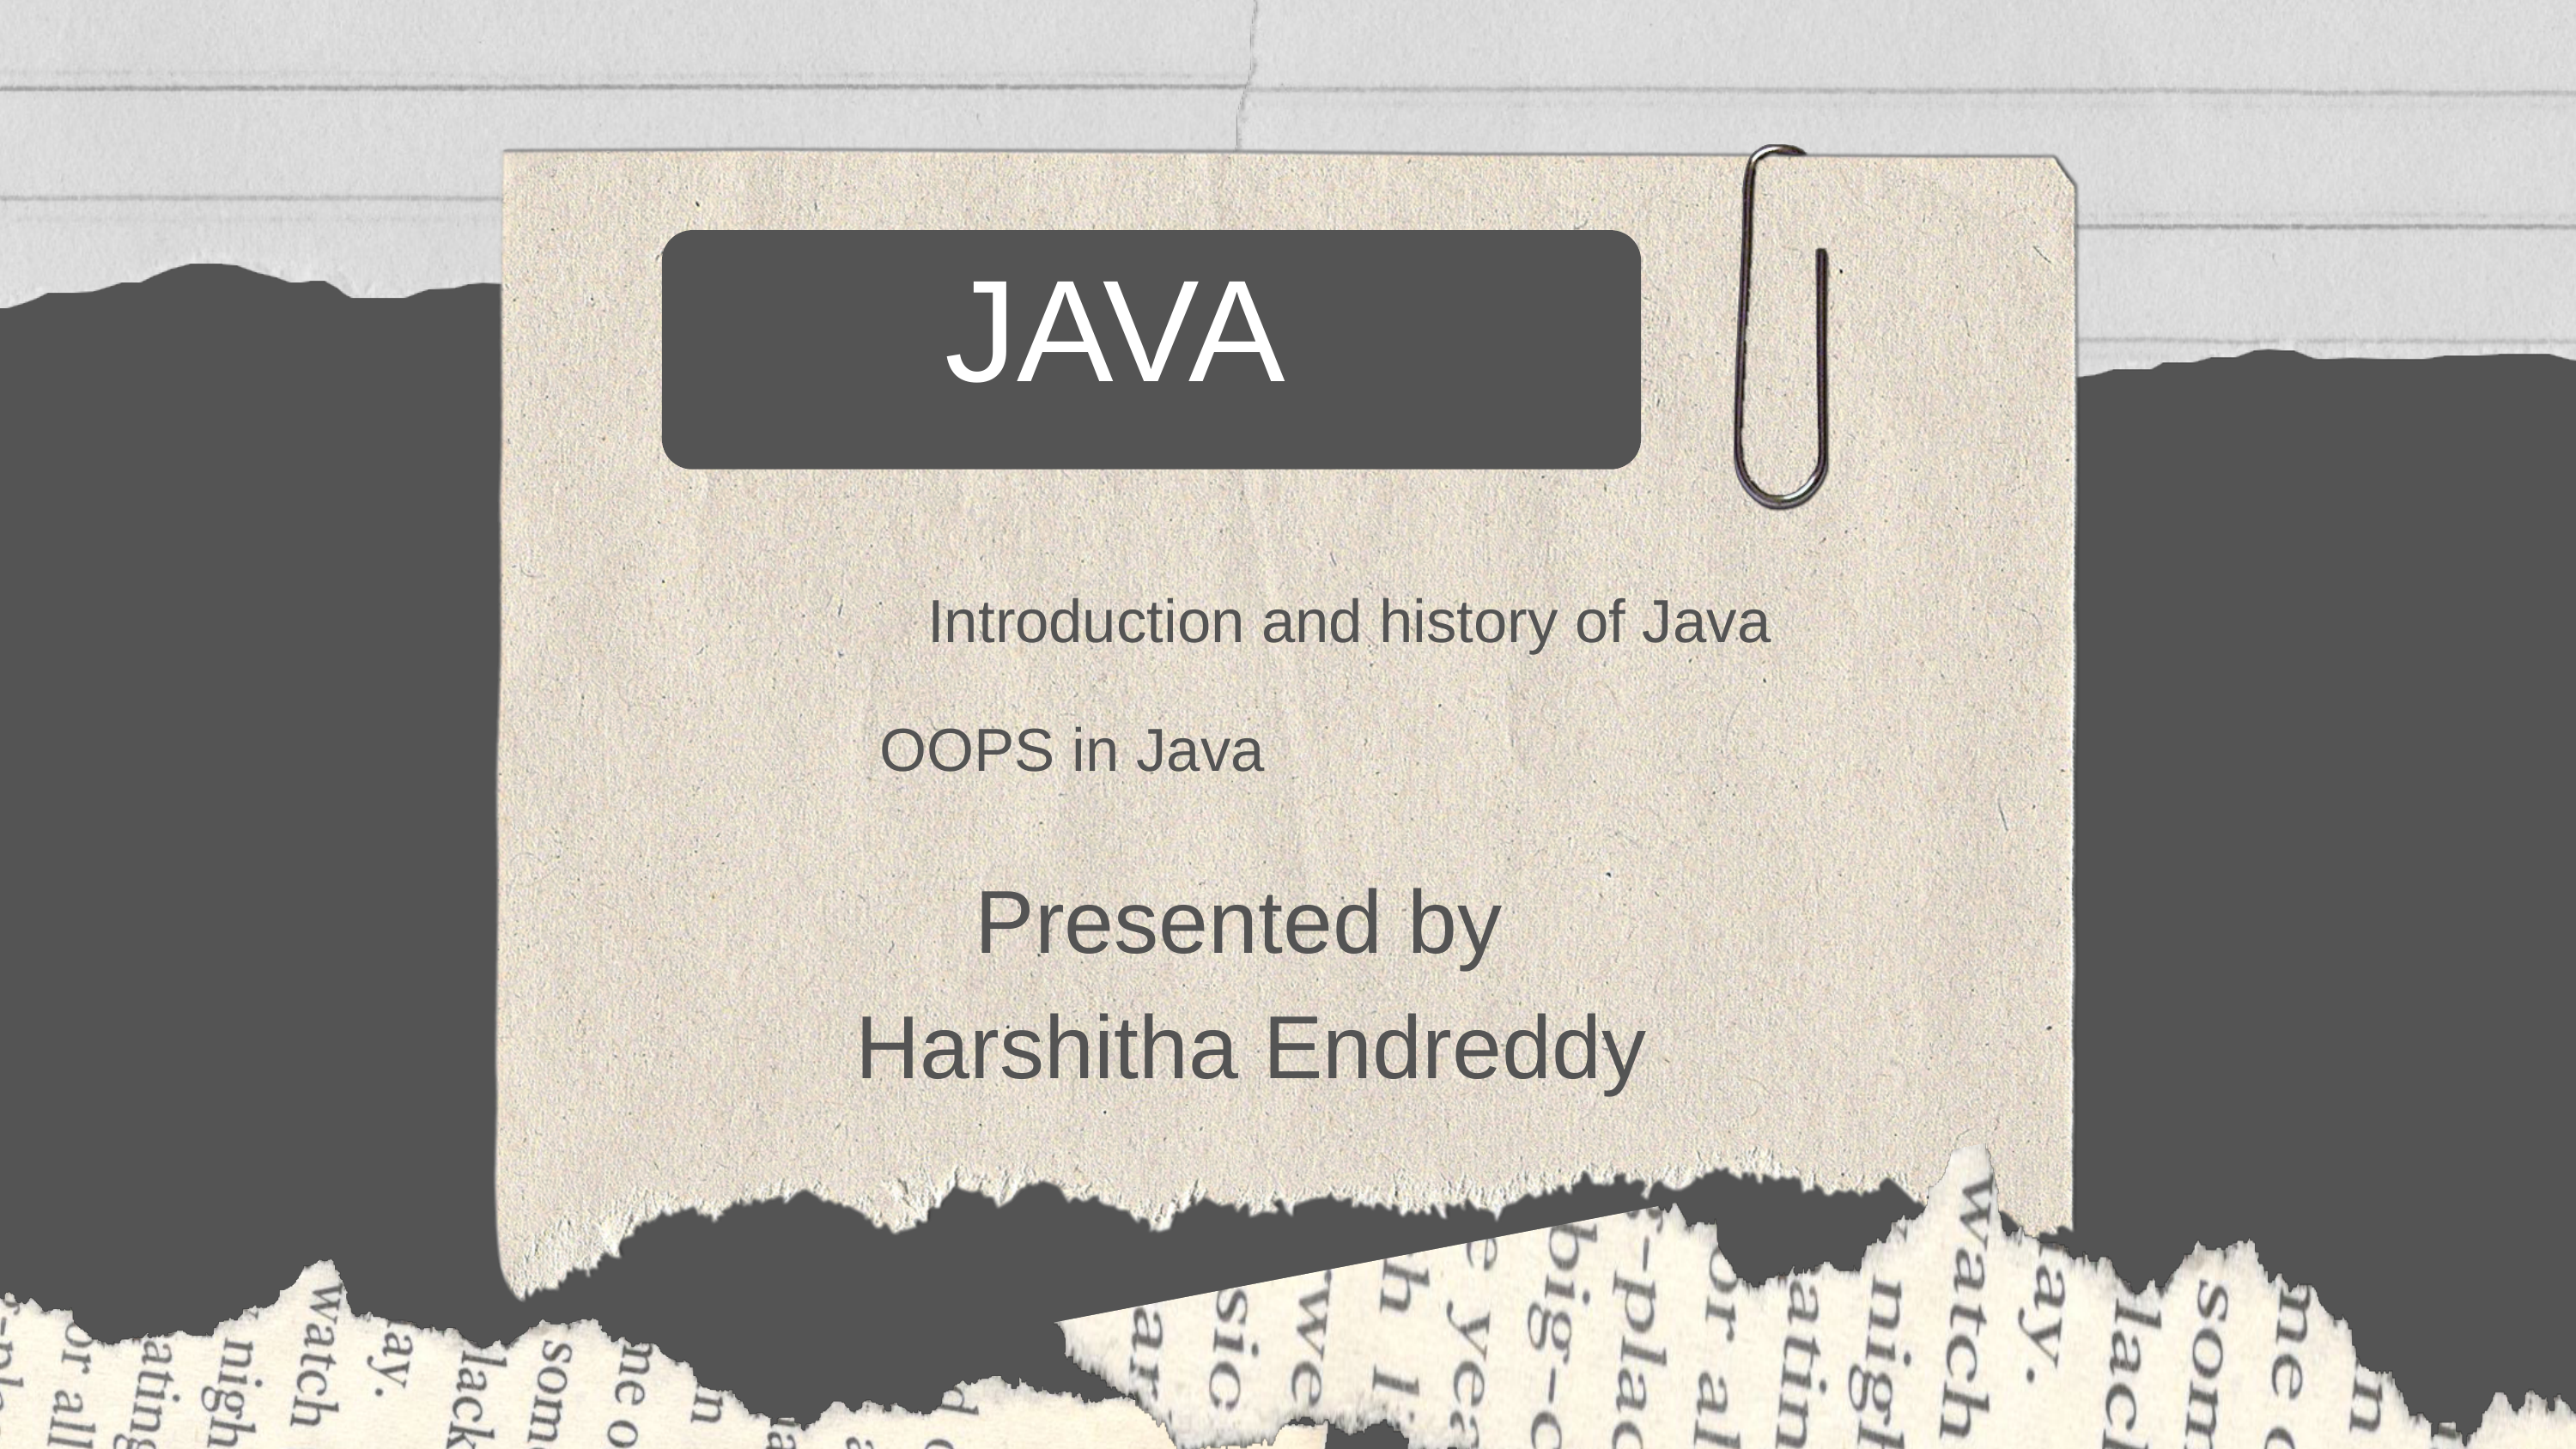

JAVAJ
Introduction and history of Java
OOPS in Java
Presented by
Harshitha Endreddy